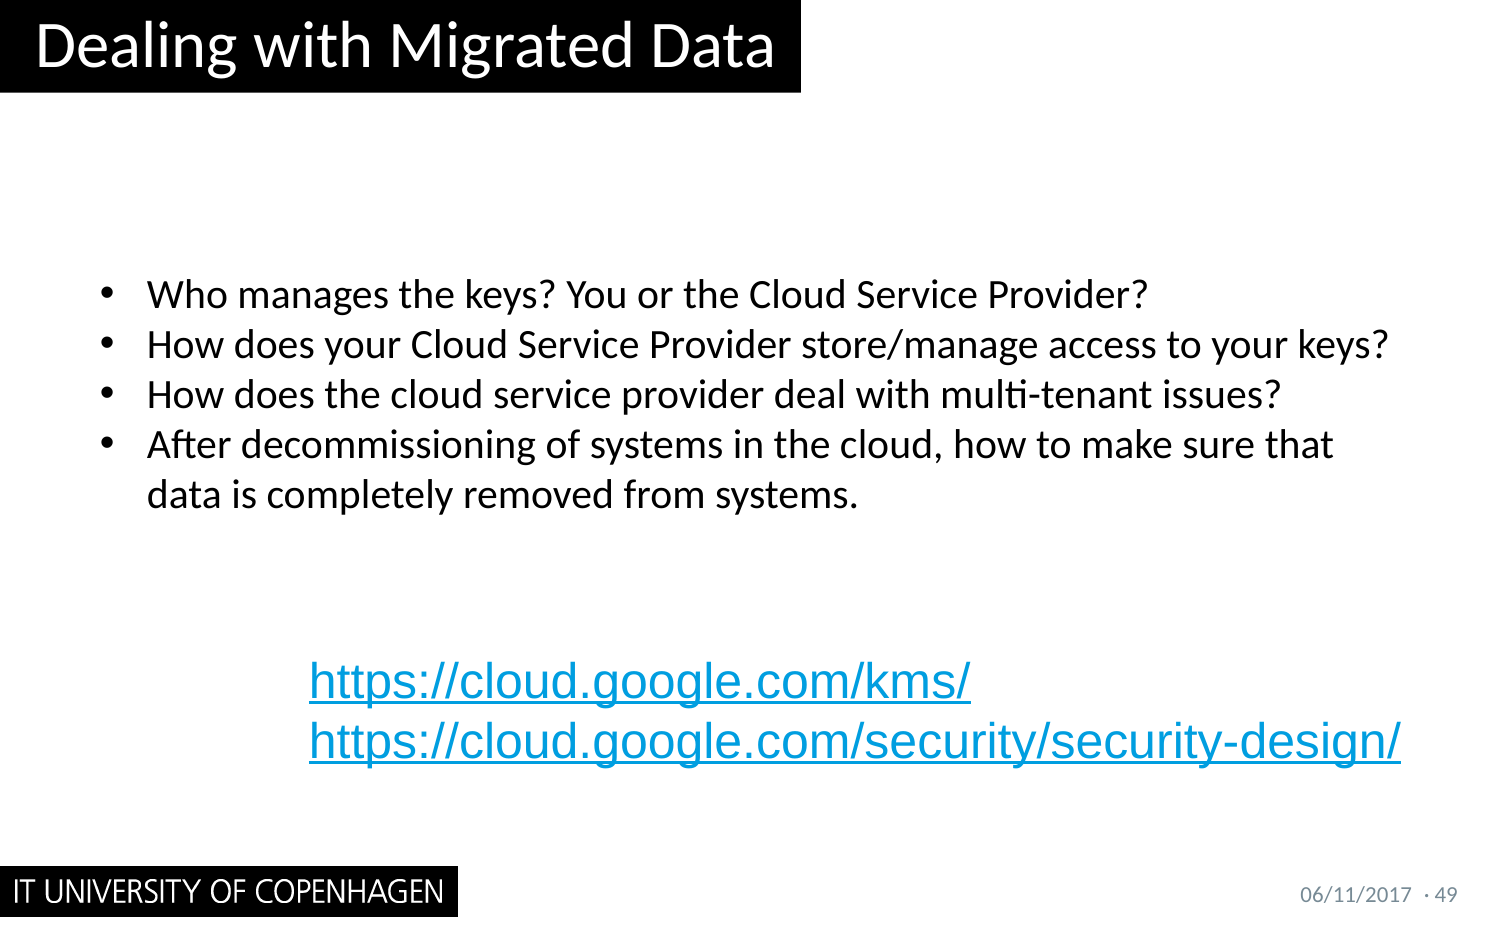

# Dealing with Migrated Data
Who manages the keys? You or the Cloud Service Provider?
How does your Cloud Service Provider store/manage access to your keys?
How does the cloud service provider deal with multi-tenant issues?
After decommissioning of systems in the cloud, how to make sure that data is completely removed from systems.
https://cloud.google.com/kms/
https://cloud.google.com/security/security-design/

06/11/2017
· 49